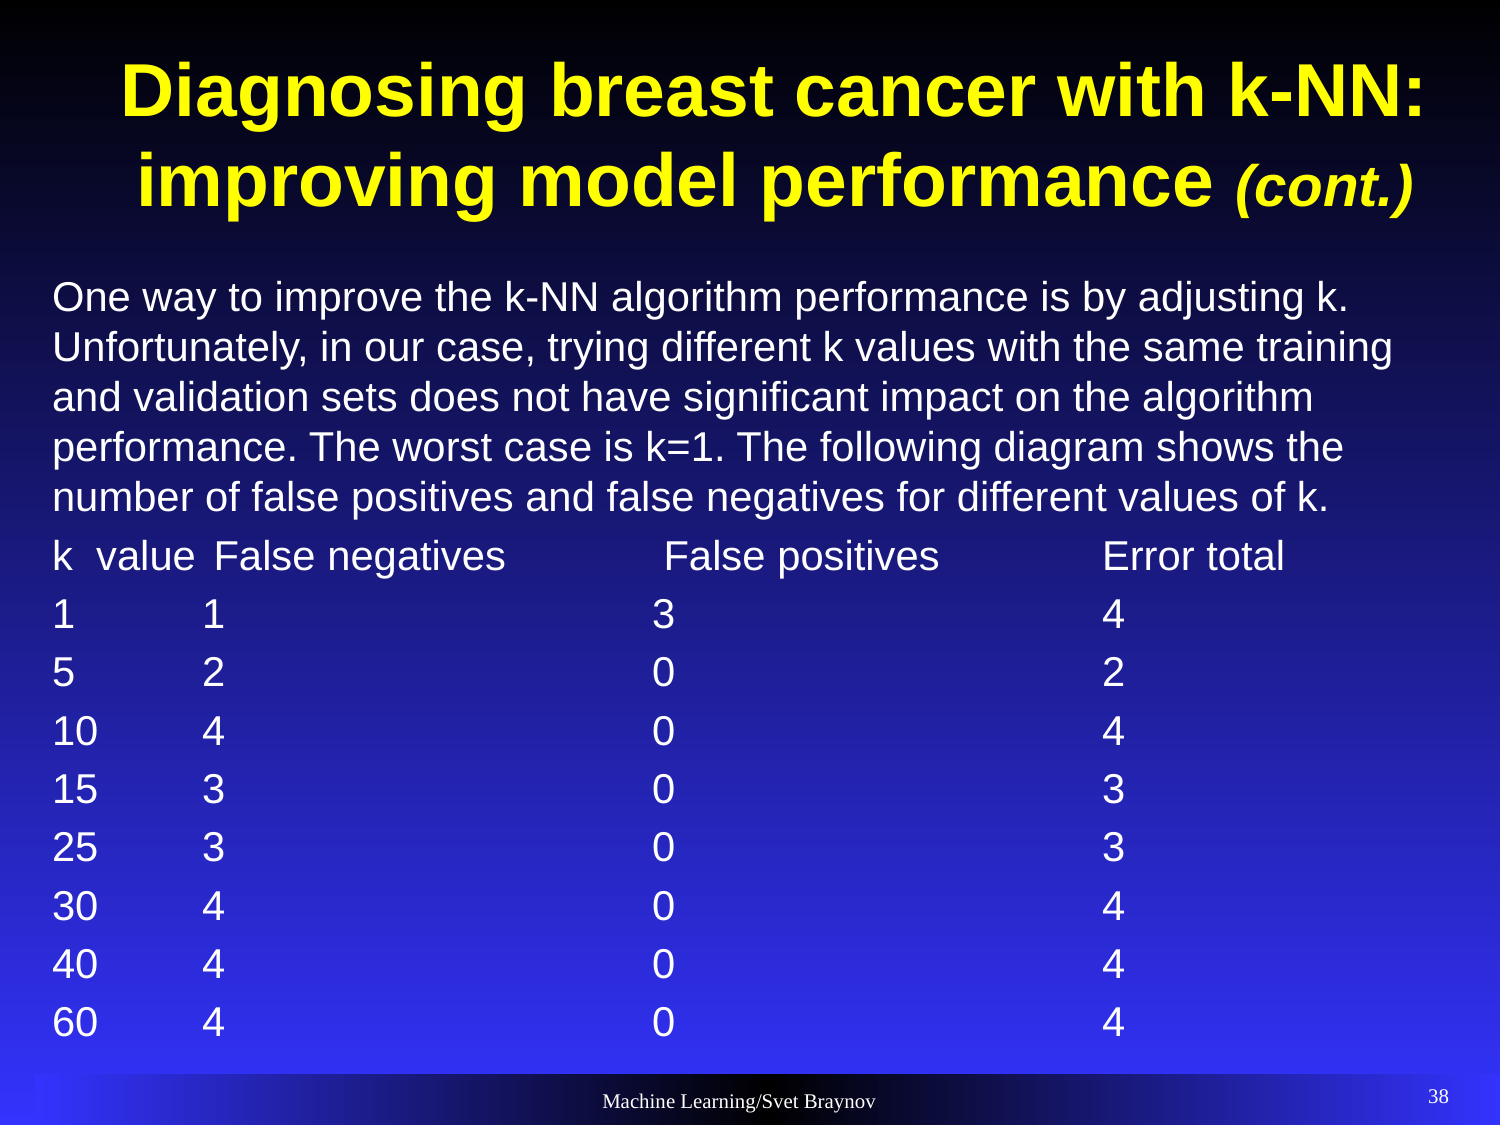

# Diagnosing breast cancer with k-NN: improving model performance (cont.)
One way to improve the k-NN algorithm performance is by adjusting k. Unfortunately, in our case, trying different k values with the same training and validation sets does not have significant impact on the algorithm performance. The worst case is k=1. The following diagram shows the number of false positives and false negatives for different values of k.
k  value	 False negatives	 False positives 		Error total
1	1			3			4
5	2			0			2
10	4			0			4
15	3			0			3
25	3			0			3
30	4			0			4
40	4			0			4
60	4			0			4

38